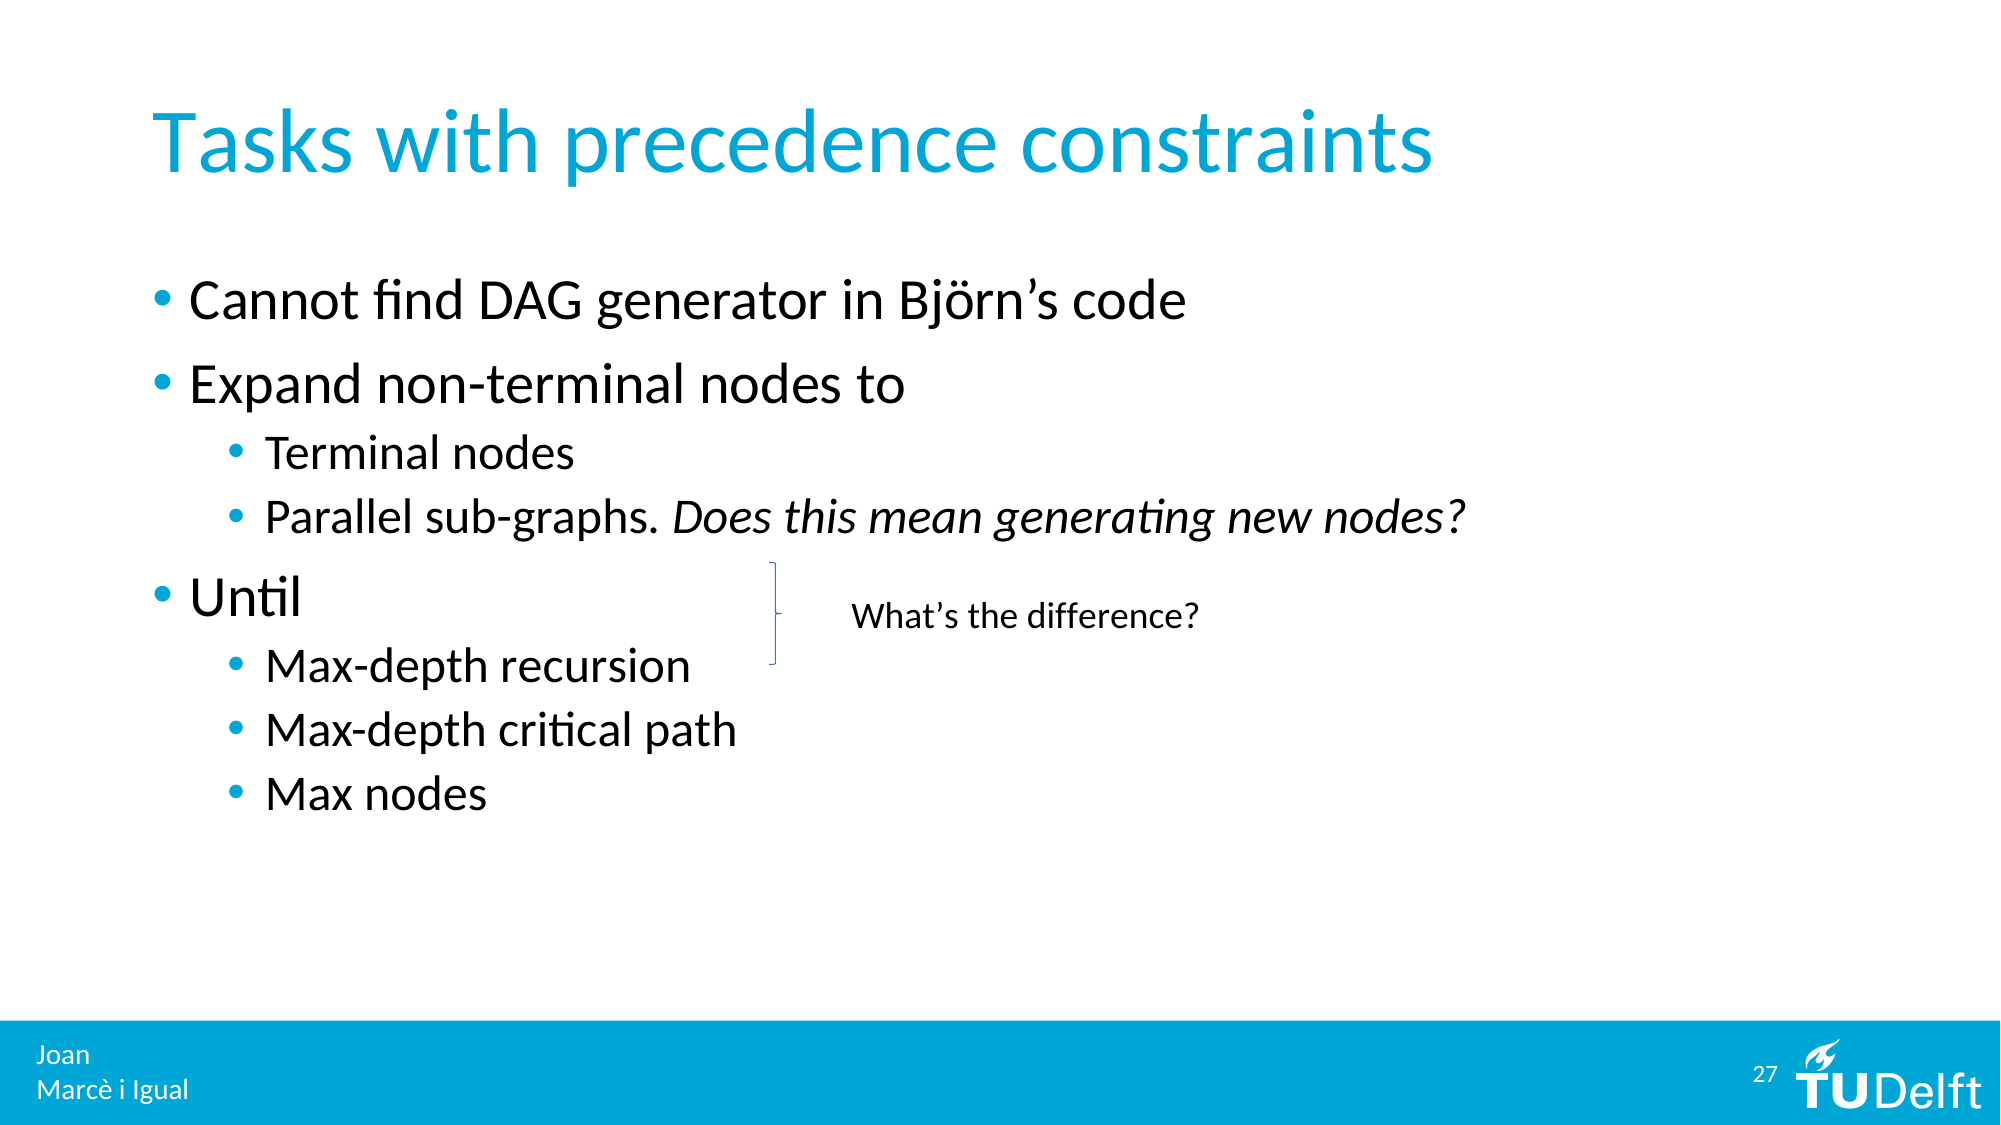

# Tasks with precedence constraints
Cannot find DAG generator in Björn’s code
Expand non-terminal nodes to
Terminal nodes
Parallel sub-graphs. Does this mean generating new nodes?
Until
Max-depth recursion
Max-depth critical path
Max nodes

What’s the difference?
27